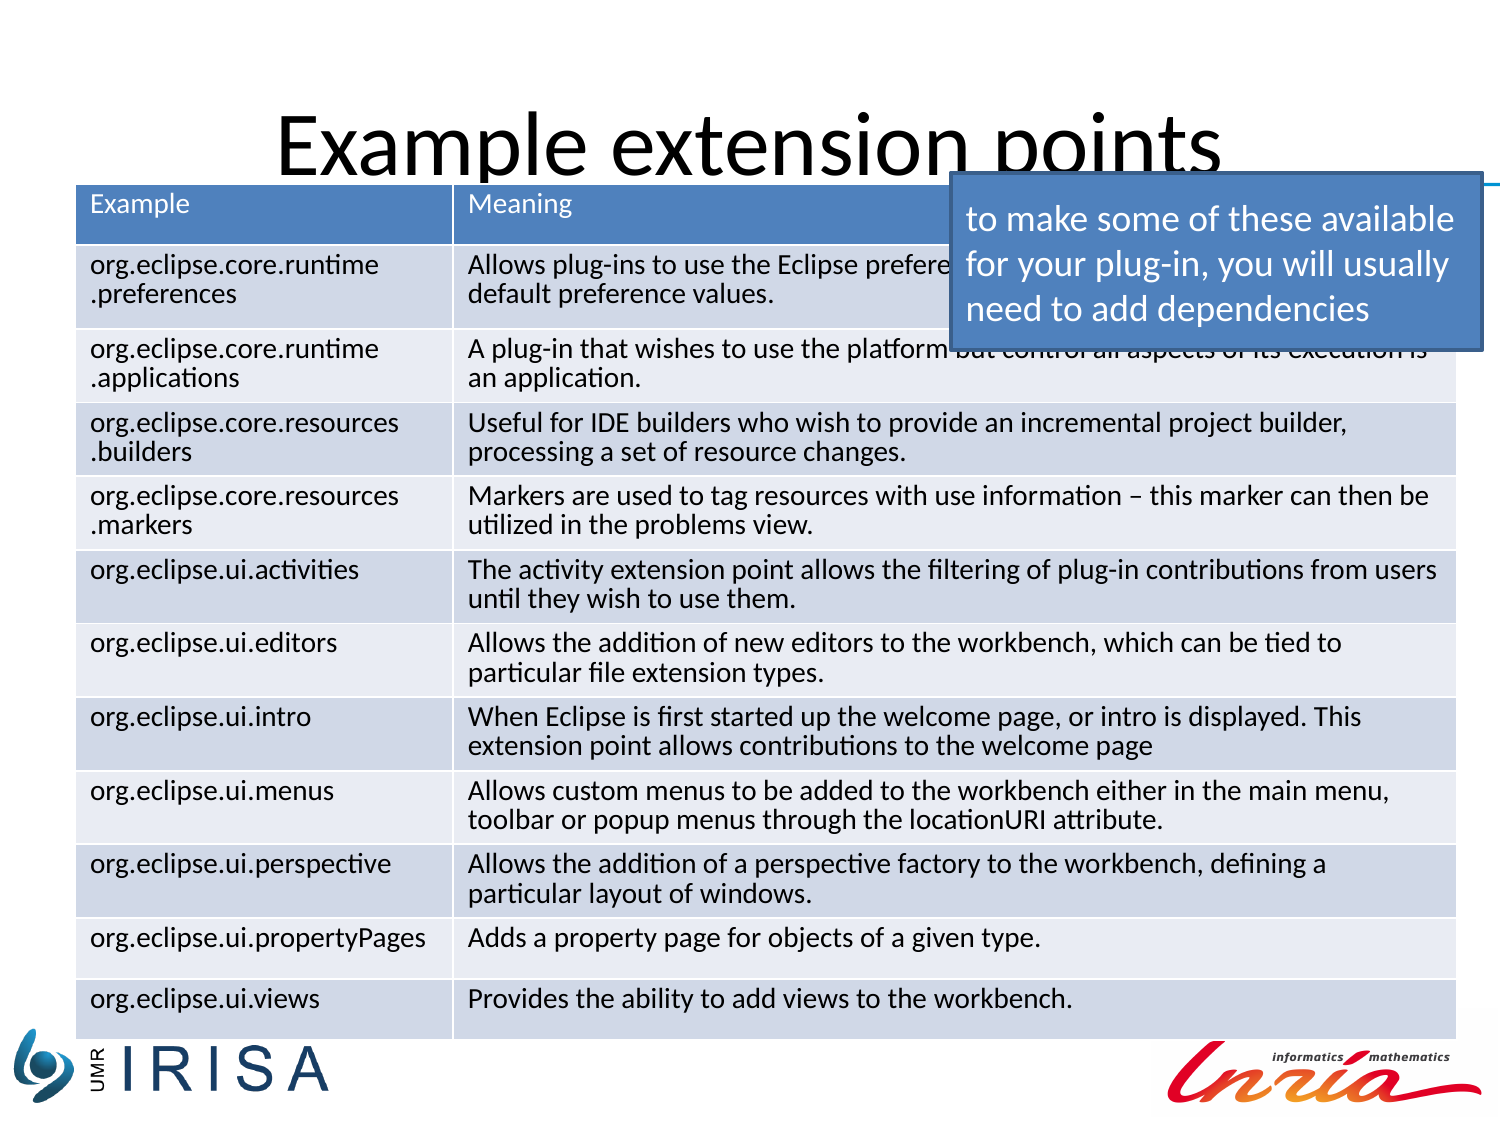

# Example extension points
to make some of these available
for your plug-in, you will usually need to add dependencies
| Example | Meaning |
| --- | --- |
| org.eclipse.core.runtime .preferences | Allows plug-ins to use the Eclipse preferences mechanism, including the setting of default preference values. |
| org.eclipse.core.runtime .applications | A plug-in that wishes to use the platform but control all aspects of its execution is an application. |
| org.eclipse.core.resources .builders | Useful for IDE builders who wish to provide an incremental project builder, processing a set of resource changes. |
| org.eclipse.core.resources .markers | Markers are used to tag resources with use information – this marker can then be utilized in the problems view. |
| org.eclipse.ui.activities | The activity extension point allows the filtering of plug-in contributions from users until they wish to use them. |
| org.eclipse.ui.editors | Allows the addition of new editors to the workbench, which can be tied to particular file extension types. |
| org.eclipse.ui.intro | When Eclipse is first started up the welcome page, or intro is displayed. This extension point allows contributions to the welcome page |
| org.eclipse.ui.menus | Allows custom menus to be added to the workbench either in the main menu, toolbar or popup menus through the locationURI attribute. |
| org.eclipse.ui.perspective | Allows the addition of a perspective factory to the workbench, defining a particular layout of windows. |
| org.eclipse.ui.propertyPages | Adds a property page for objects of a given type. |
| org.eclipse.ui.views | Provides the ability to add views to the workbench. |